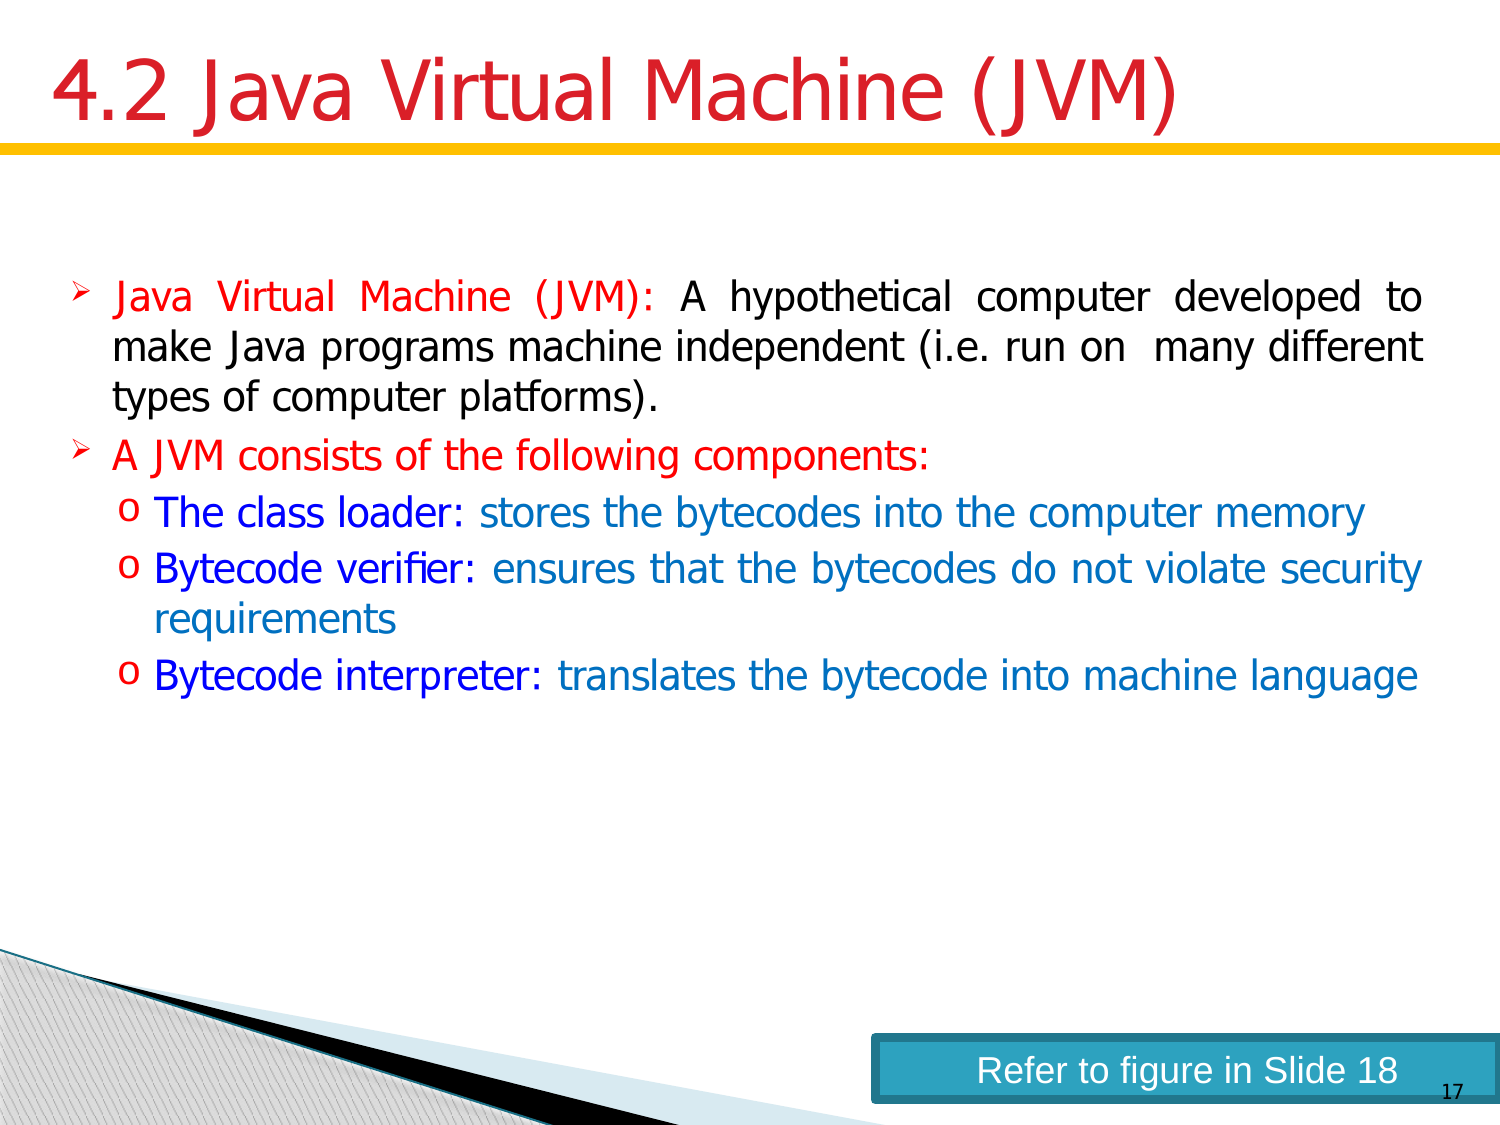

# 4.2 Java Virtual Machine (JVM)
Java Virtual Machine (JVM): A hypothetical computer developed to make Java programs machine independent (i.e. run on  many different types of computer platforms).
A JVM consists of the following components:
The class loader: stores the bytecodes into the computer memory
Bytecode verifier: ensures that the bytecodes do not violate security requirements
Bytecode interpreter: translates the bytecode into machine language
Refer to figure in Slide 18
 17